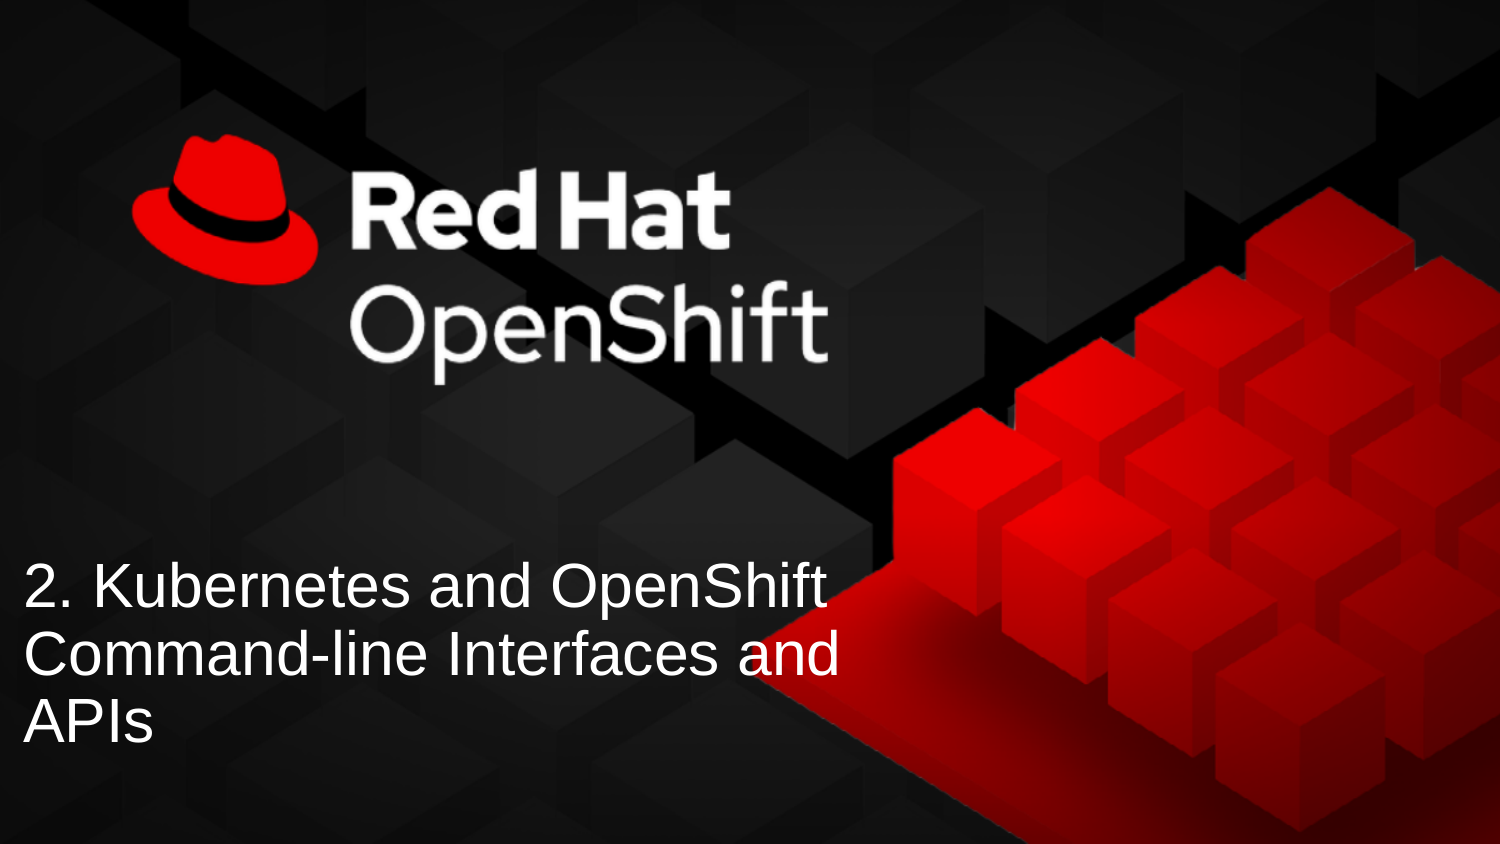

# 2. Kubernetes and OpenShift Command-line Interfaces and APIs